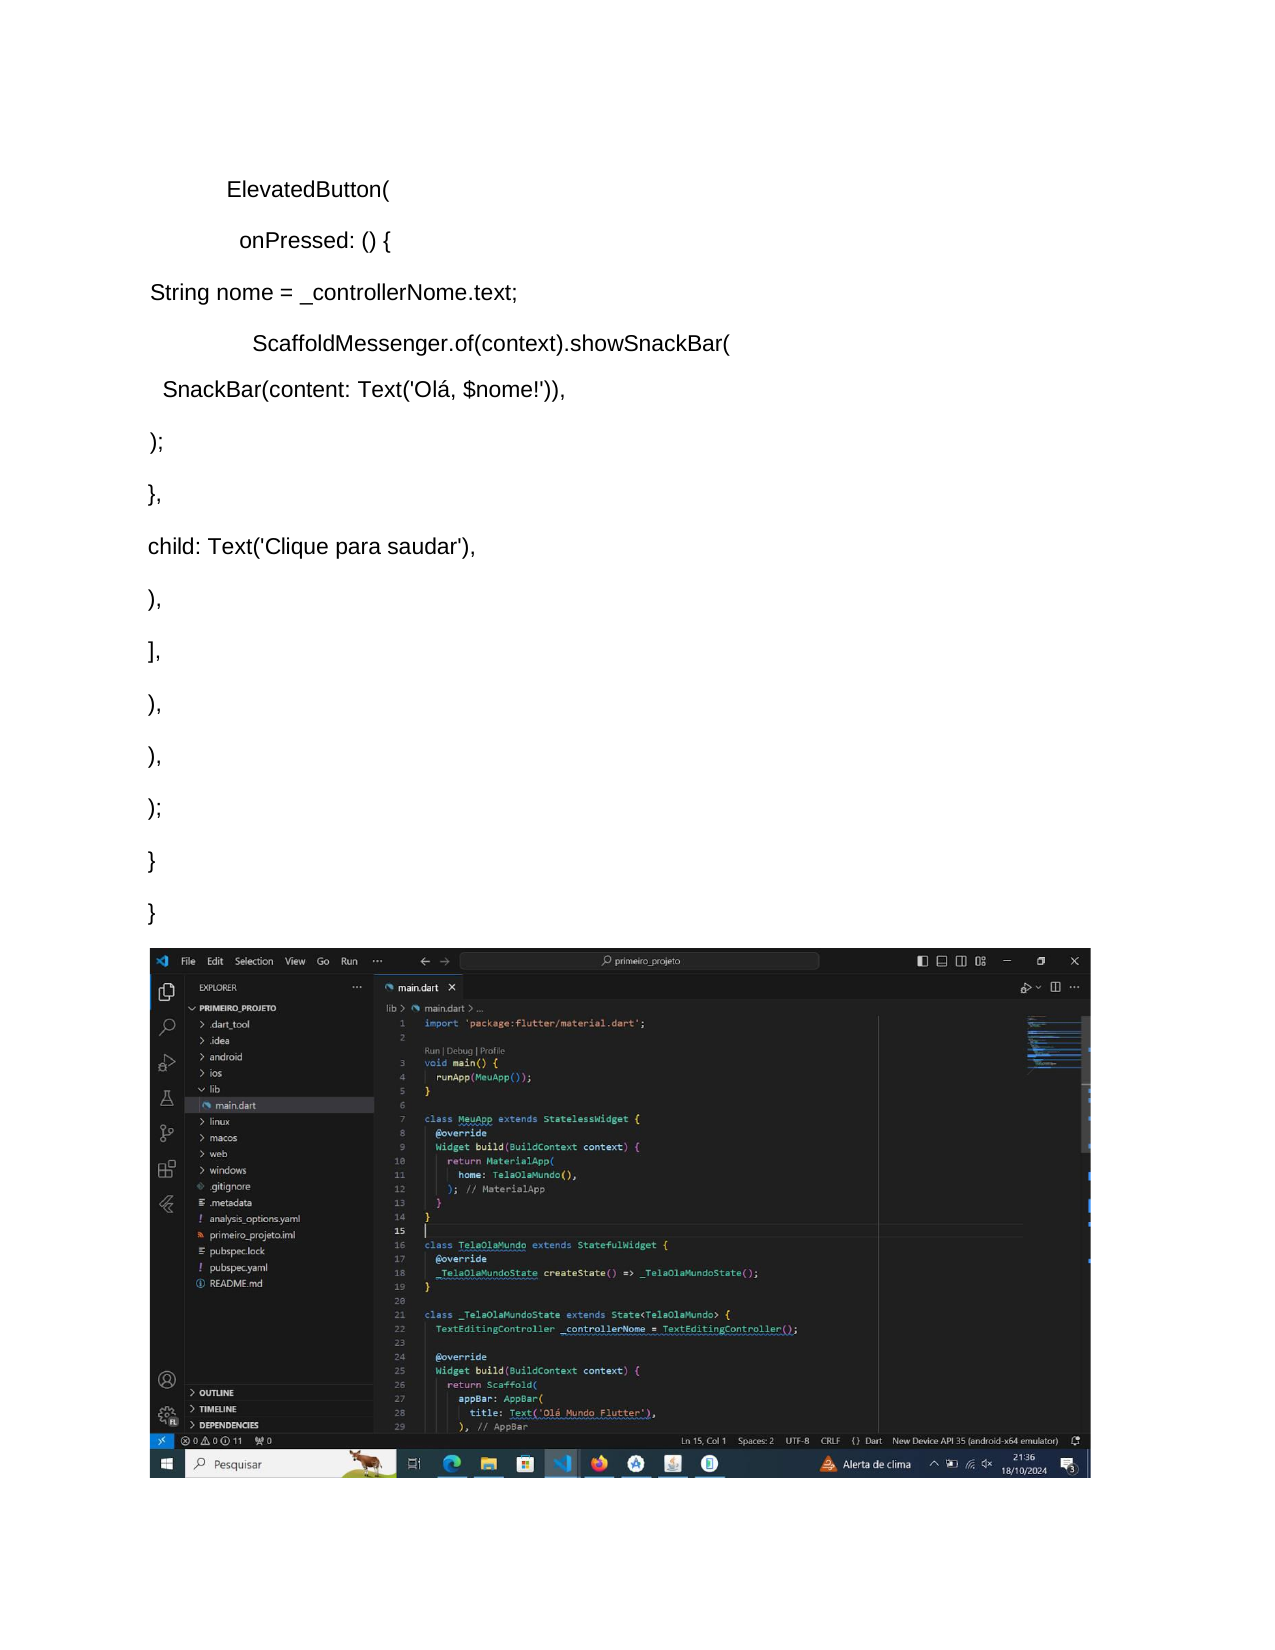

ElevatedButton( onPressed: () {
String nome = _controllerNome.text; ScaffoldMessenger.of(context).showSnackBar(
SnackBar(content: Text('Olá, $nome!')),

);

},

child: Text('Clique para saudar'),

),

],

),

),

);

}

}